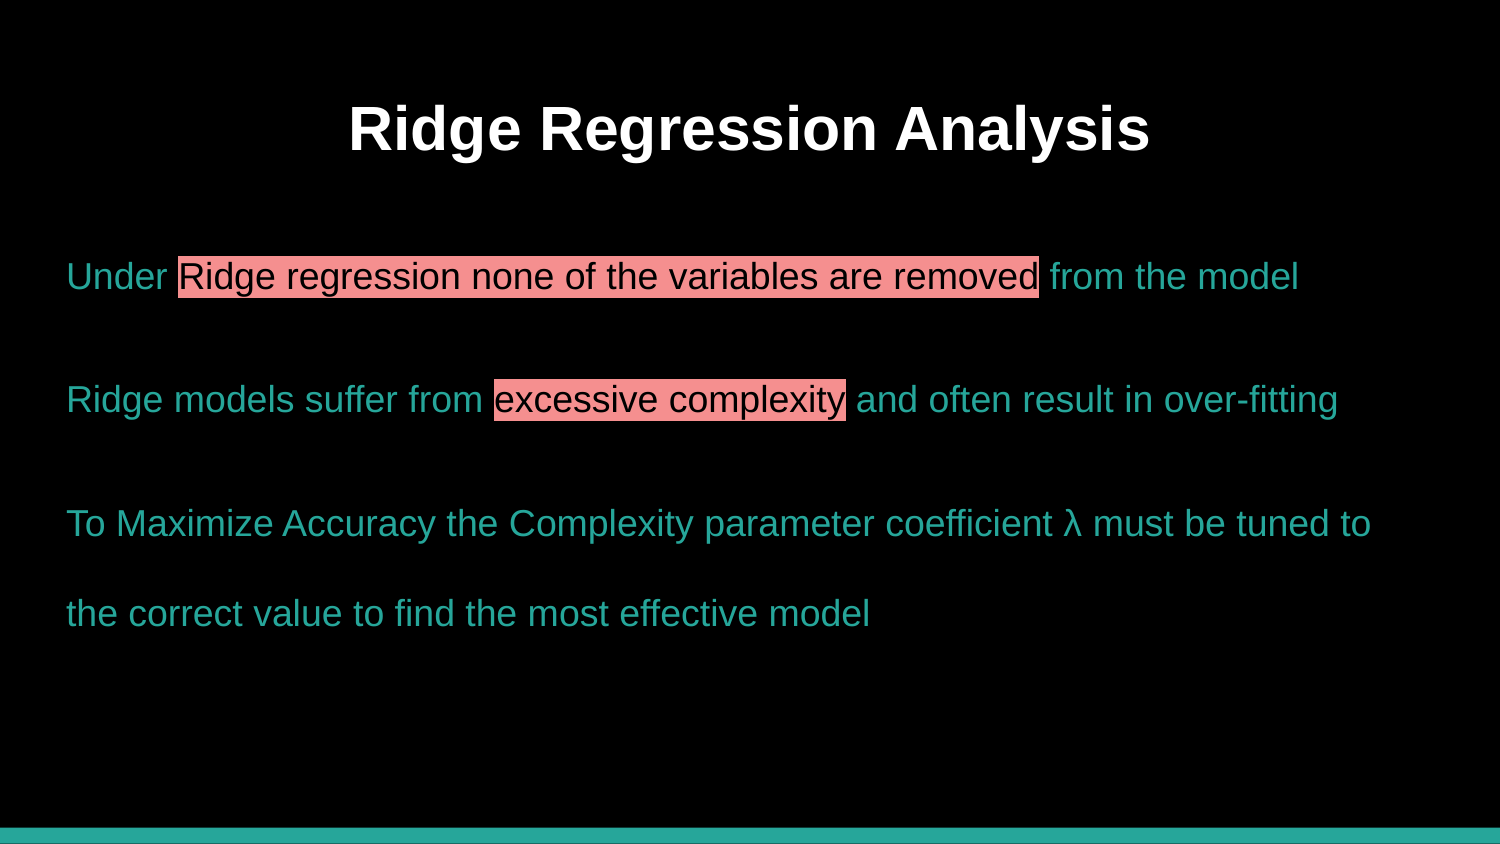

# Ridge Regression Analysis
Under Ridge regression none of the variables are removed from the model
Ridge models suffer from excessive complexity and often result in over-fitting
To Maximize Accuracy the Complexity parameter coefficient λ must be tuned to the correct value to find the most effective model